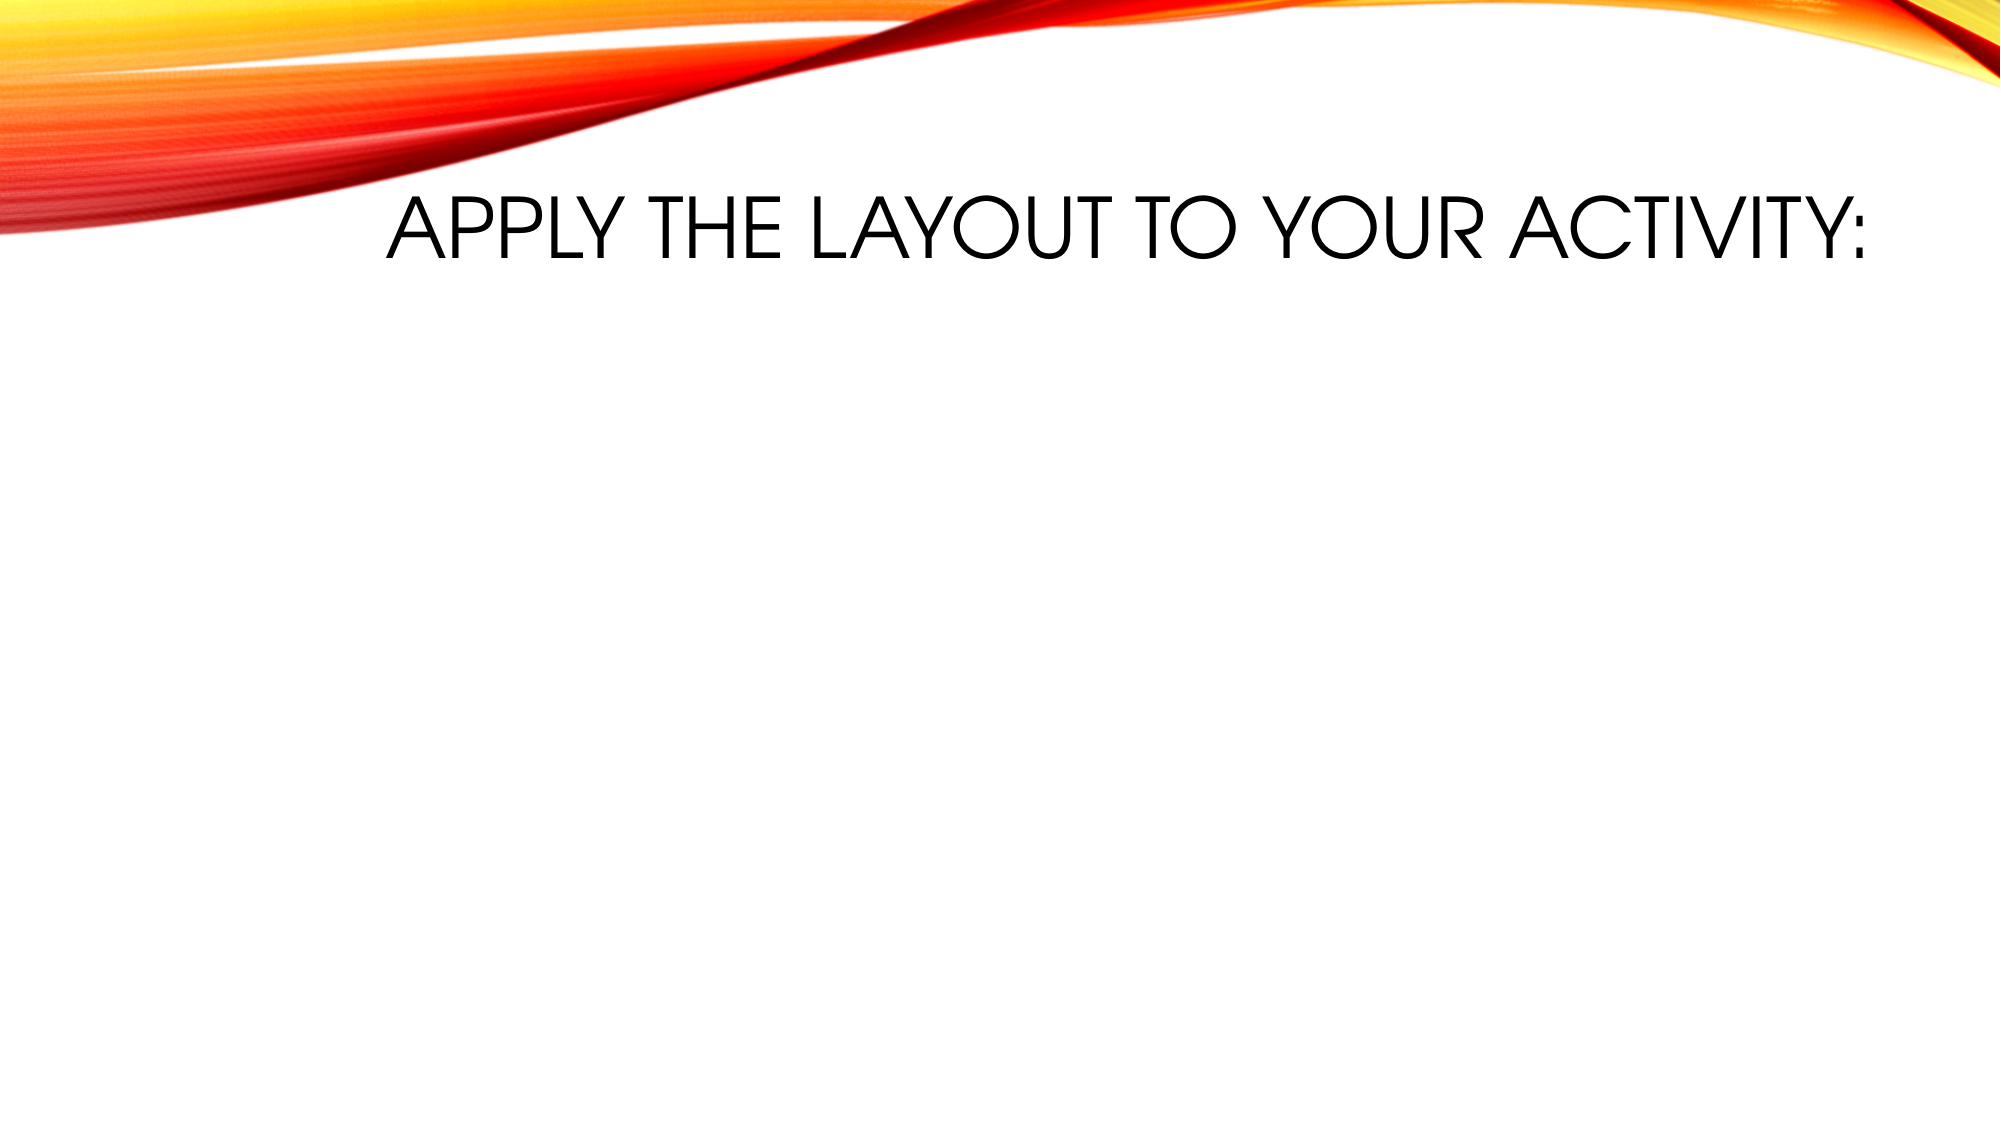

# apply the layout to your activity: